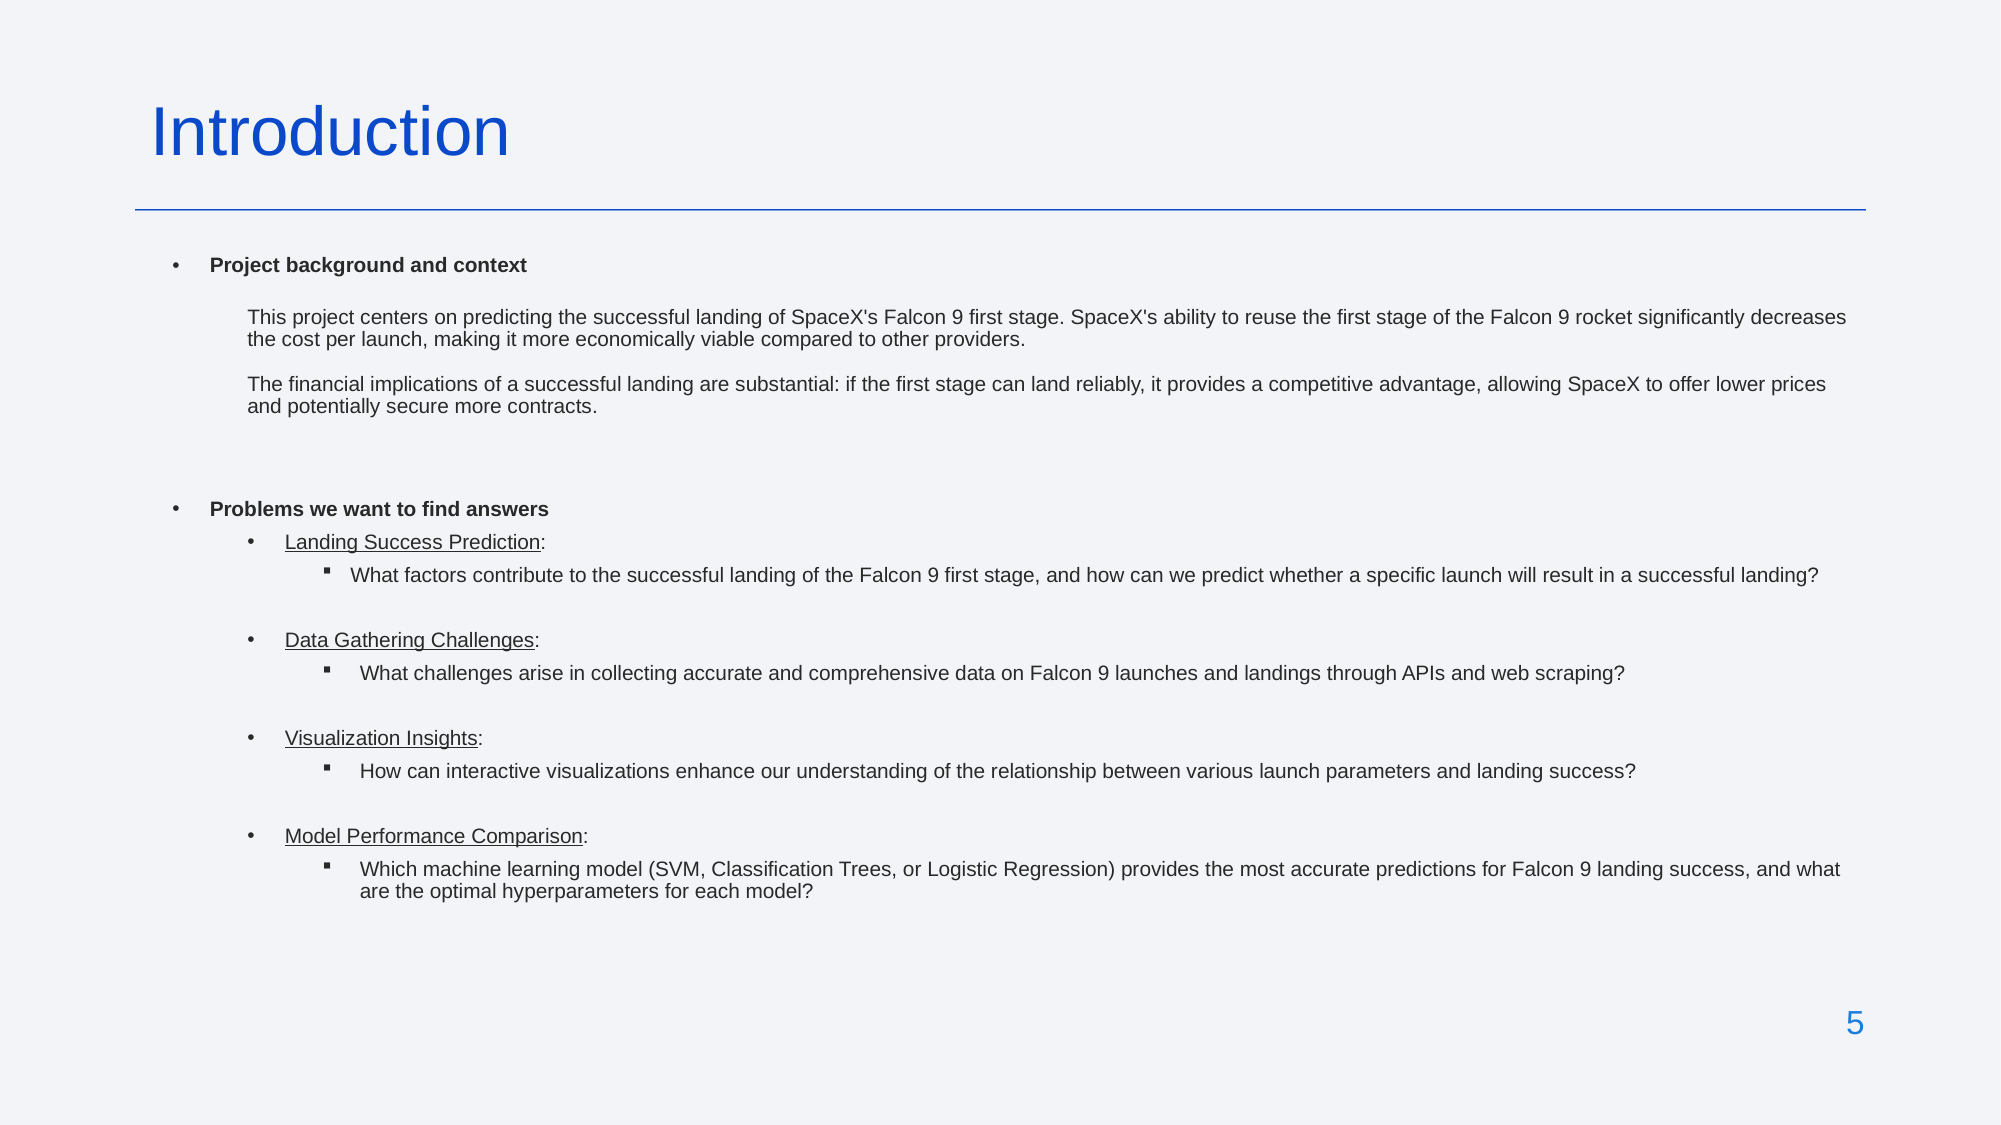

Introduction
Project background and context
This project centers on predicting the successful landing of SpaceX's Falcon 9 first stage. SpaceX's ability to reuse the first stage of the Falcon 9 rocket significantly decreases the cost per launch, making it more economically viable compared to other providers.
The financial implications of a successful landing are substantial: if the first stage can land reliably, it provides a competitive advantage, allowing SpaceX to offer lower prices and potentially secure more contracts.

Problems we want to find answers
Landing Success Prediction:
What factors contribute to the successful landing of the Falcon 9 first stage, and how can we predict whether a specific launch will result in a successful landing?

Data Gathering Challenges:
What challenges arise in collecting accurate and comprehensive data on Falcon 9 launches and landings through APIs and web scraping?

Visualization Insights:
How can interactive visualizations enhance our understanding of the relationship between various launch parameters and landing success?

Model Performance Comparison:
Which machine learning model (SVM, Classification Trees, or Logistic Regression) provides the most accurate predictions for Falcon 9 landing success, and what are the optimal hyperparameters for each model?

5